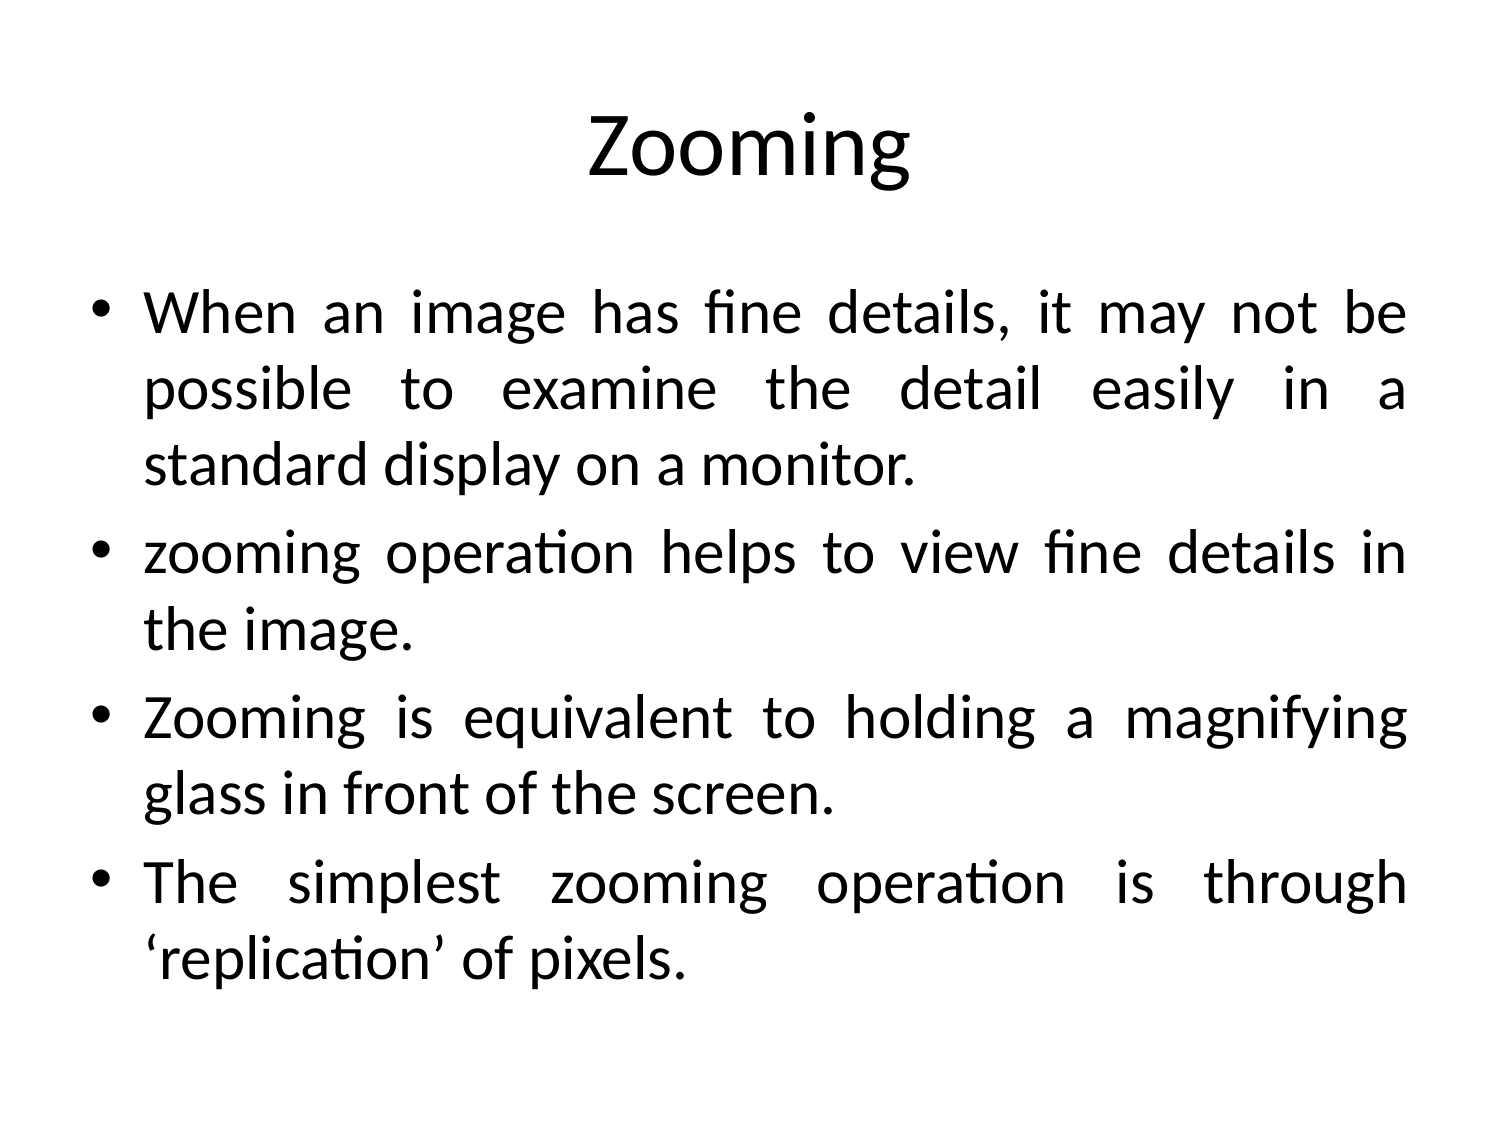

# Zooming
When an image has fine details, it may not be possible to examine the detail easily in a standard display on a monitor.
zooming operation helps to view fine details in the image.
Zooming is equivalent to holding a magnifying glass in front of the screen.
The simplest zooming operation is through ‘replication’ of pixels.